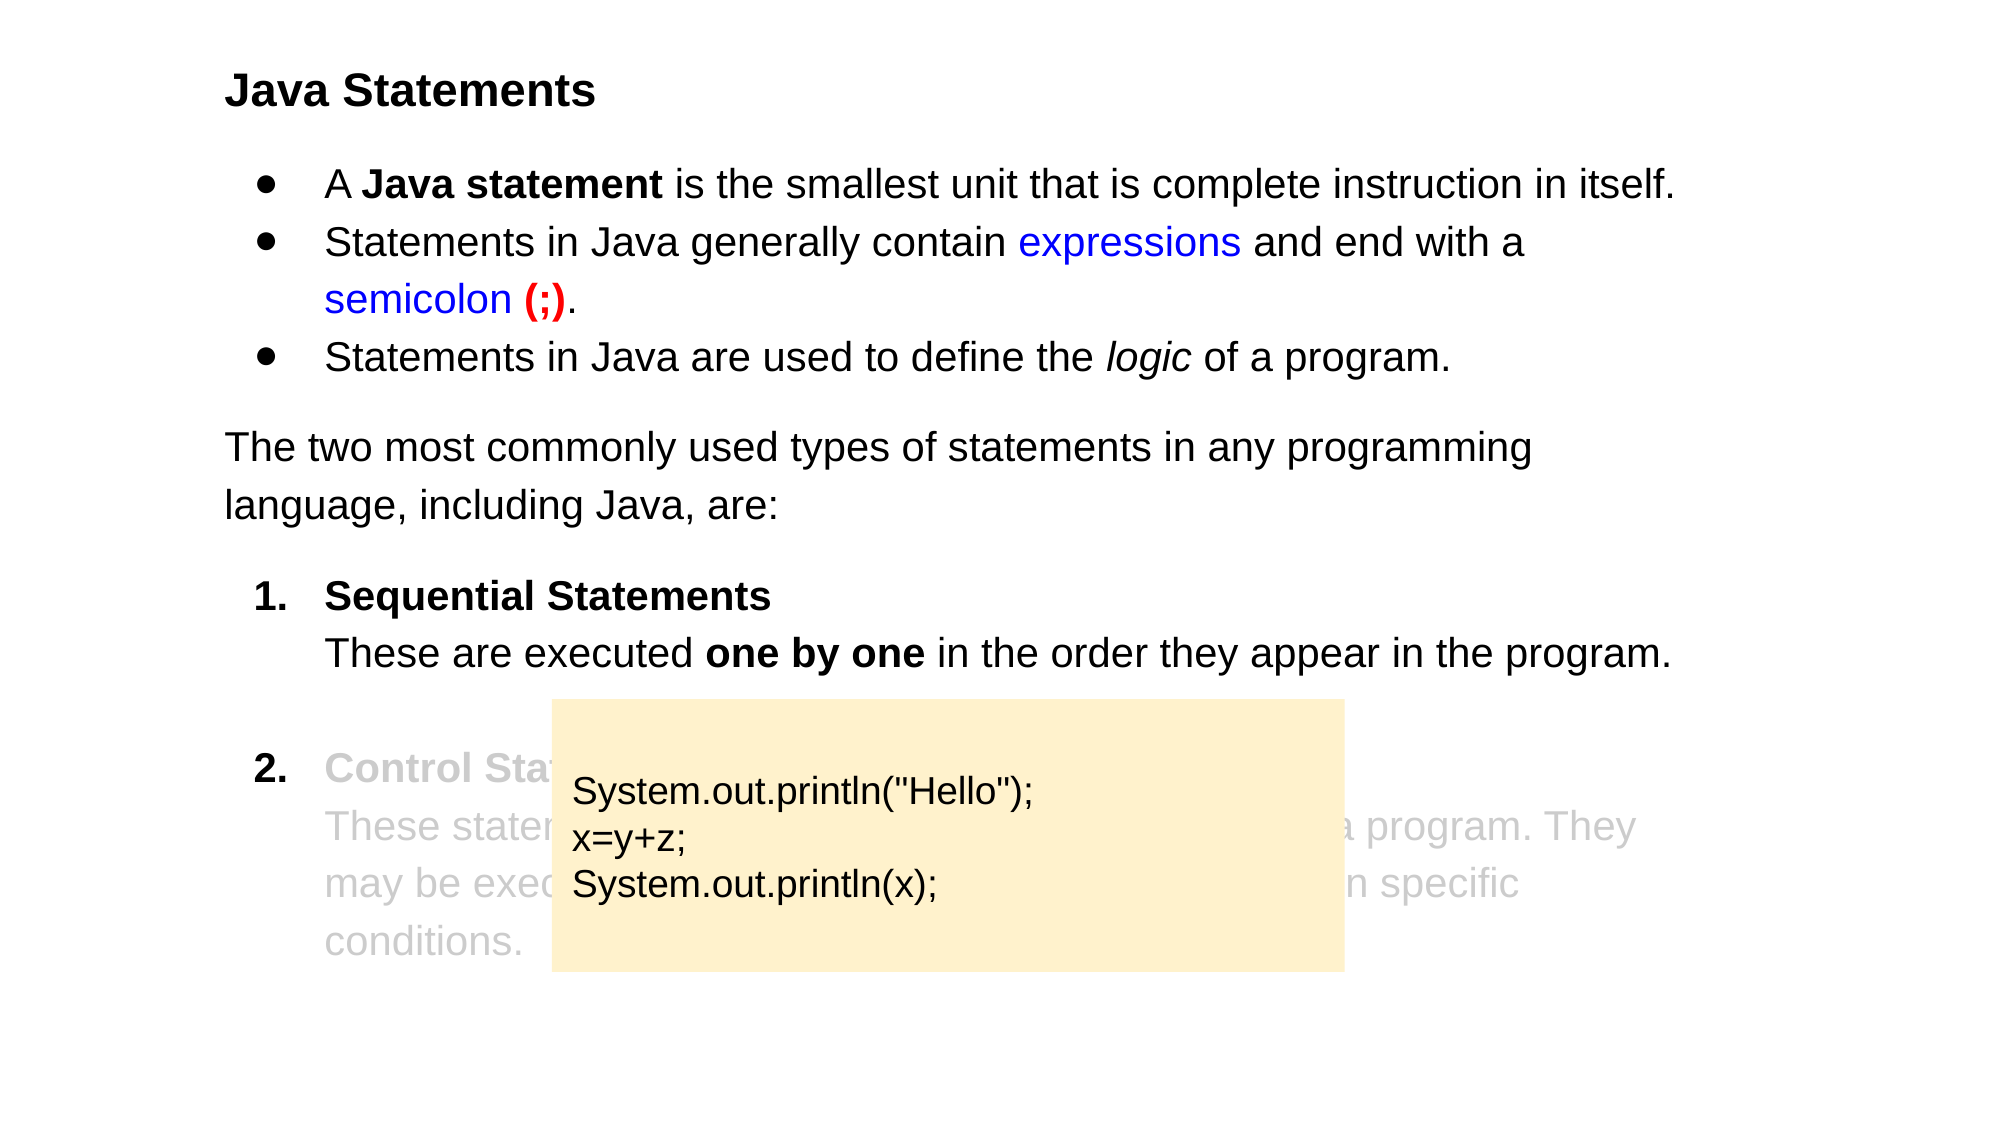

Java Statements
A Java statement is the smallest unit that is complete instruction in itself.
Statements in Java generally contain expressions and end with a semicolon (;).
Statements in Java are used to define the logic of a program.
The two most commonly used types of statements in any programming language, including Java, are:
Sequential Statements
These are executed one by one in the order they appear in the program.
Control Statements
These statements determine the flow of execution in a program. They may be executed conditionally or repeatedly based on specific conditions.

System.out.println("Hello");
x=y+z;
System.out.println(x);